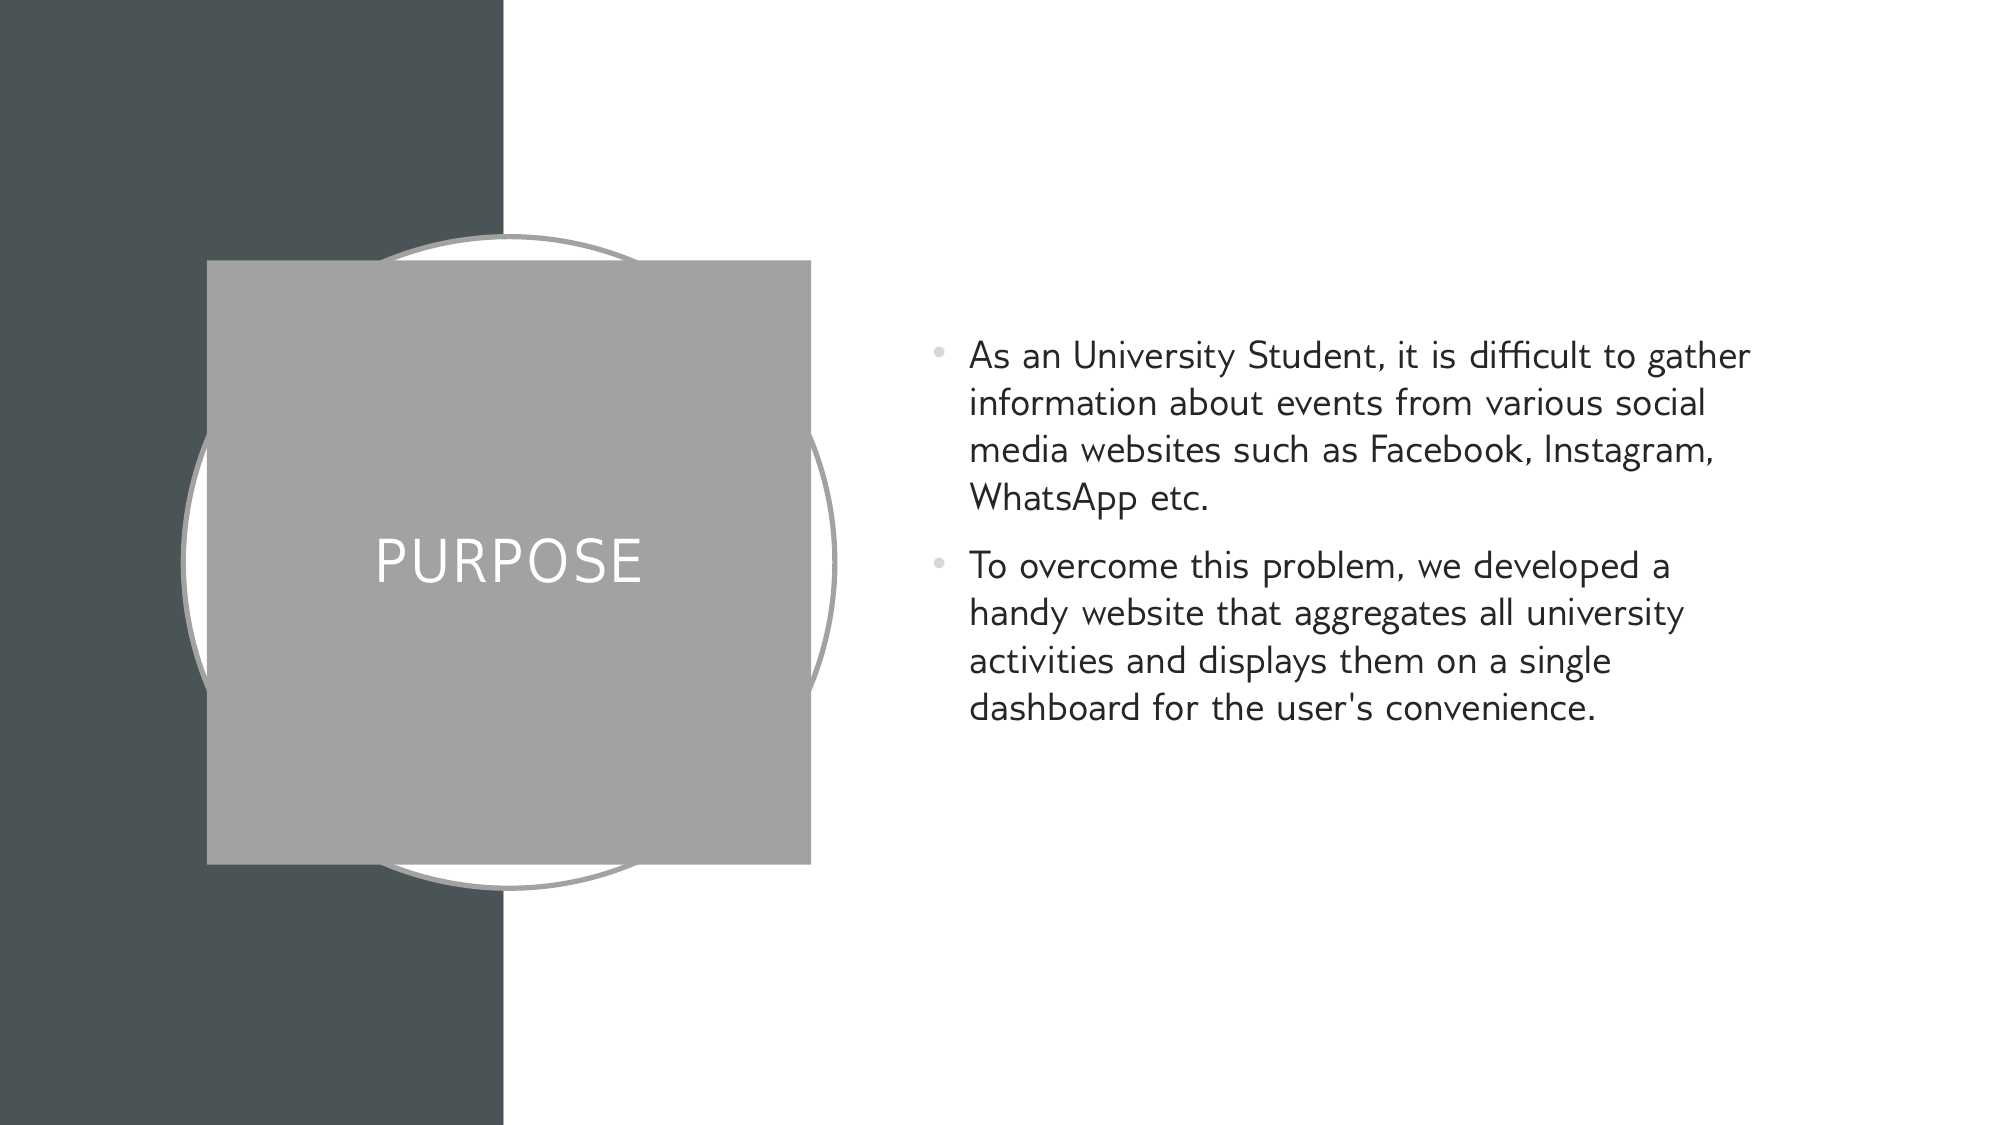

As an University Student, it is difficult to gather information about events from various social media websites such as Facebook, Instagram, WhatsApp etc.
To overcome this problem, we developed a handy website that aggregates all university activities and displays them on a single dashboard for the user's convenience.

# Purpose